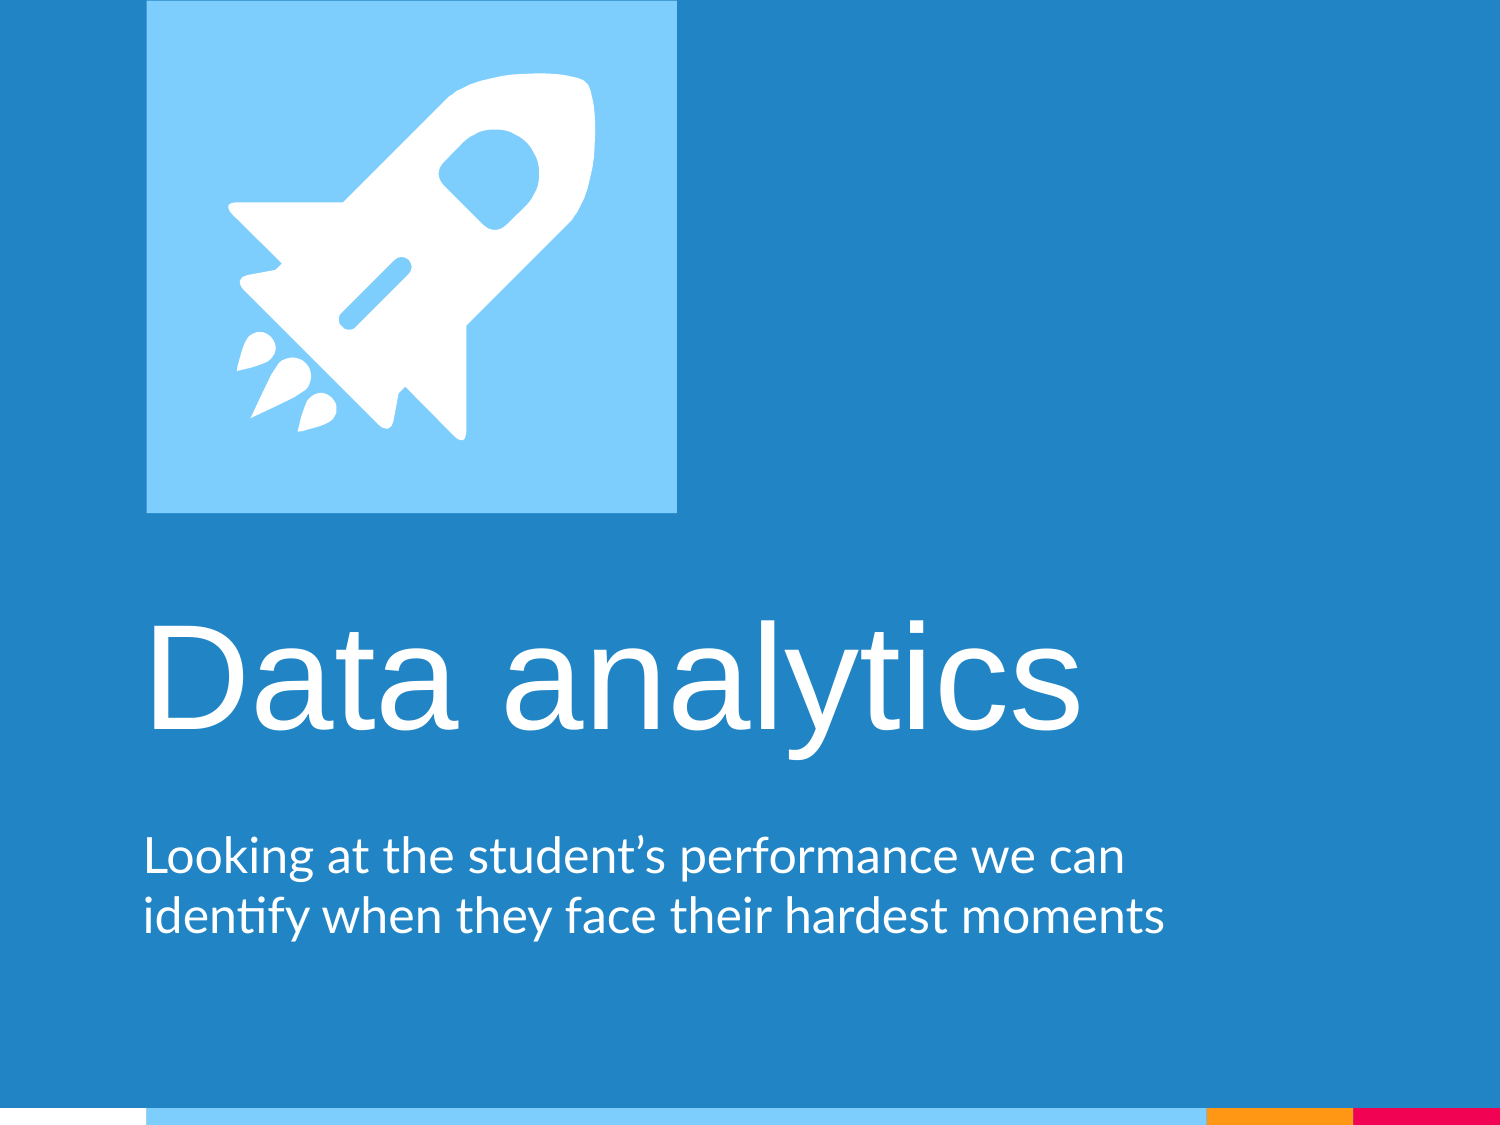

Data analytics
Looking at the student’s performance we can identify when they face their hardest moments